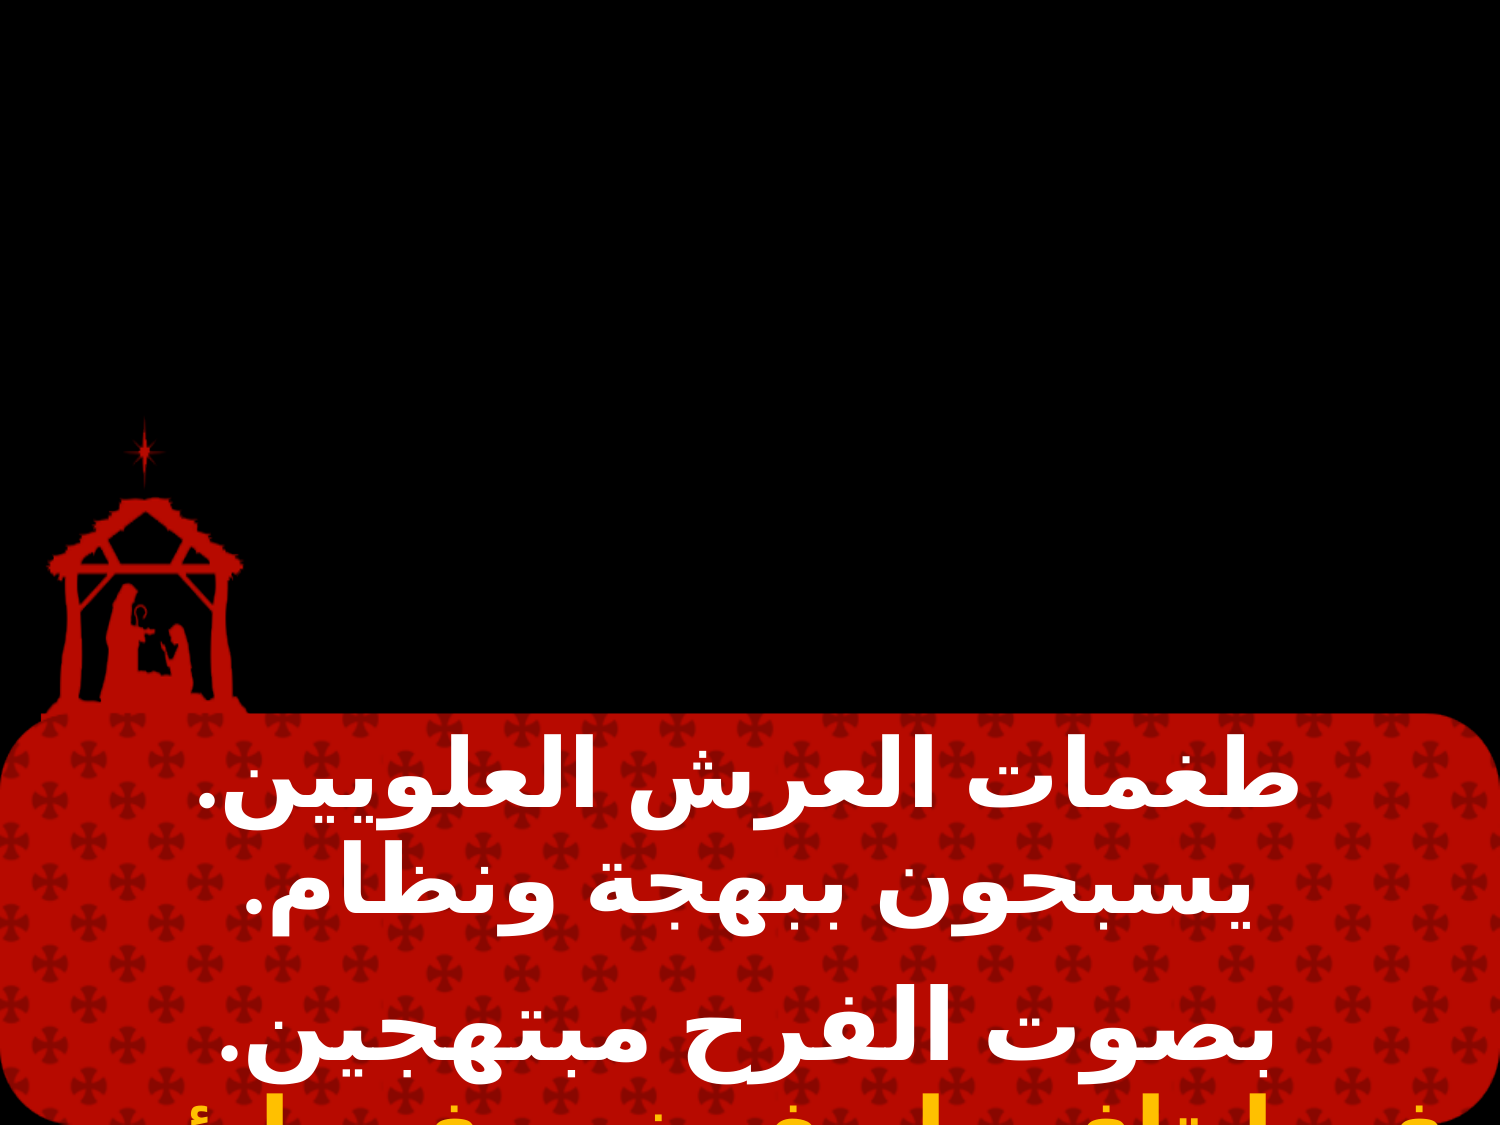

#
| طغمات العرش العلويين. يسبحون ببهجة ونظام. |
| --- |
|  |
| بصوت الفرح مبتهجين. في إيتاف ماسف خين فيسليئيم. |